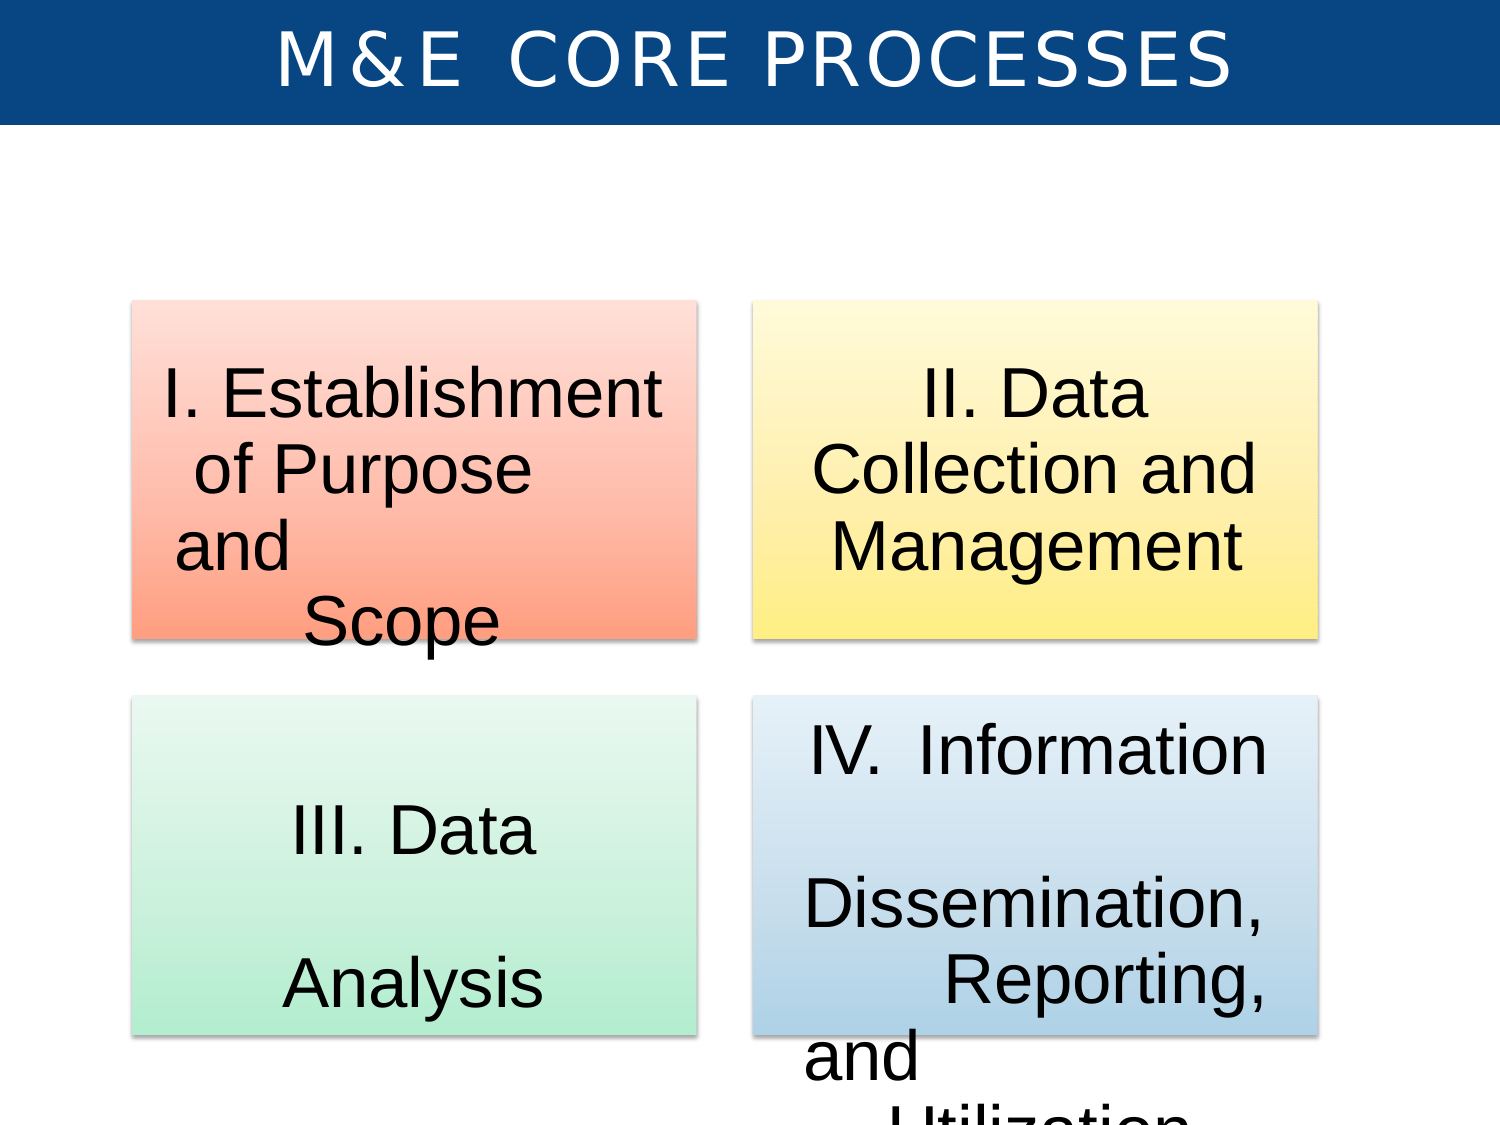

# M&E CORE PROCESSES

I. Establishment  of Purpose and
Scope
II. Data  Collection and  Management

III. Data  Analysis
IV. Information  Dissemination,  Reporting, and
Utilization